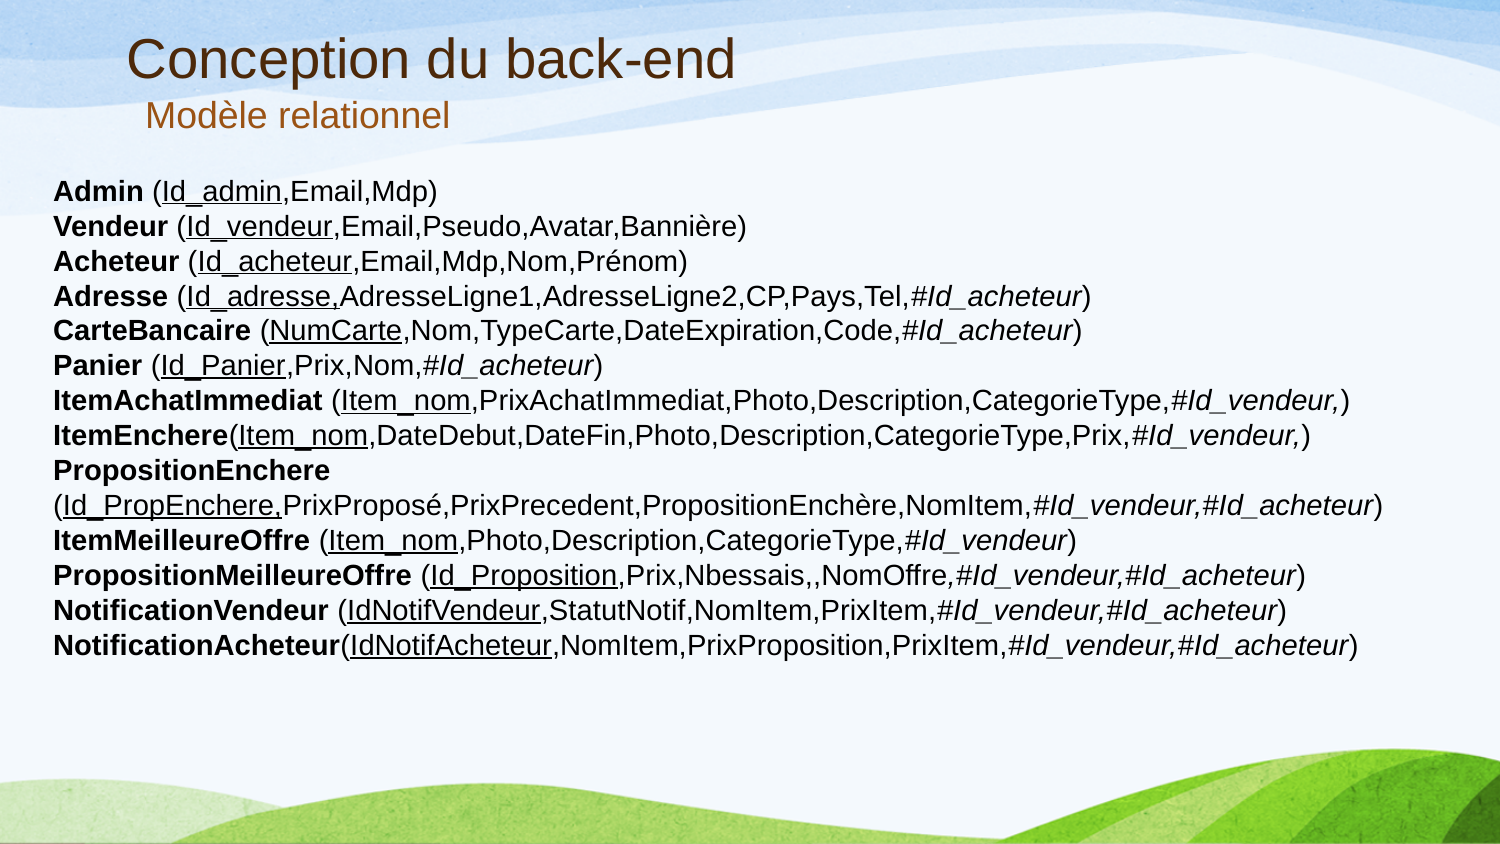

# Conception du back-end
Modèle relationnel
Admin (Id_admin,Email,Mdp)
Vendeur (Id_vendeur,Email,Pseudo,Avatar,Bannière)
Acheteur (Id_acheteur,Email,Mdp,Nom,Prénom)
Adresse (Id_adresse,AdresseLigne1,AdresseLigne2,CP,Pays,Tel,#Id_acheteur)
CarteBancaire (NumCarte,Nom,TypeCarte,DateExpiration,Code,#Id_acheteur)
Panier (Id_Panier,Prix,Nom,#Id_acheteur)
ItemAchatImmediat (Item_nom,PrixAchatImmediat,Photo,Description,CategorieType,#Id_vendeur,)
ItemEnchere(Item_nom,DateDebut,DateFin,Photo,Description,CategorieType,Prix,#Id_vendeur,)
PropositionEnchere (Id_PropEnchere,PrixProposé,PrixPrecedent,PropositionEnchère,NomItem,#Id_vendeur,#Id_acheteur)
ItemMeilleureOffre (Item_nom,Photo,Description,CategorieType,#Id_vendeur)
PropositionMeilleureOffre (Id_Proposition,Prix,Nbessais,,NomOffre,#Id_vendeur,#Id_acheteur)
NotificationVendeur (IdNotifVendeur,StatutNotif,NomItem,PrixItem,#Id_vendeur,#Id_acheteur)
NotificationAcheteur(IdNotifAcheteur,NomItem,PrixProposition,PrixItem,#Id_vendeur,#Id_acheteur)